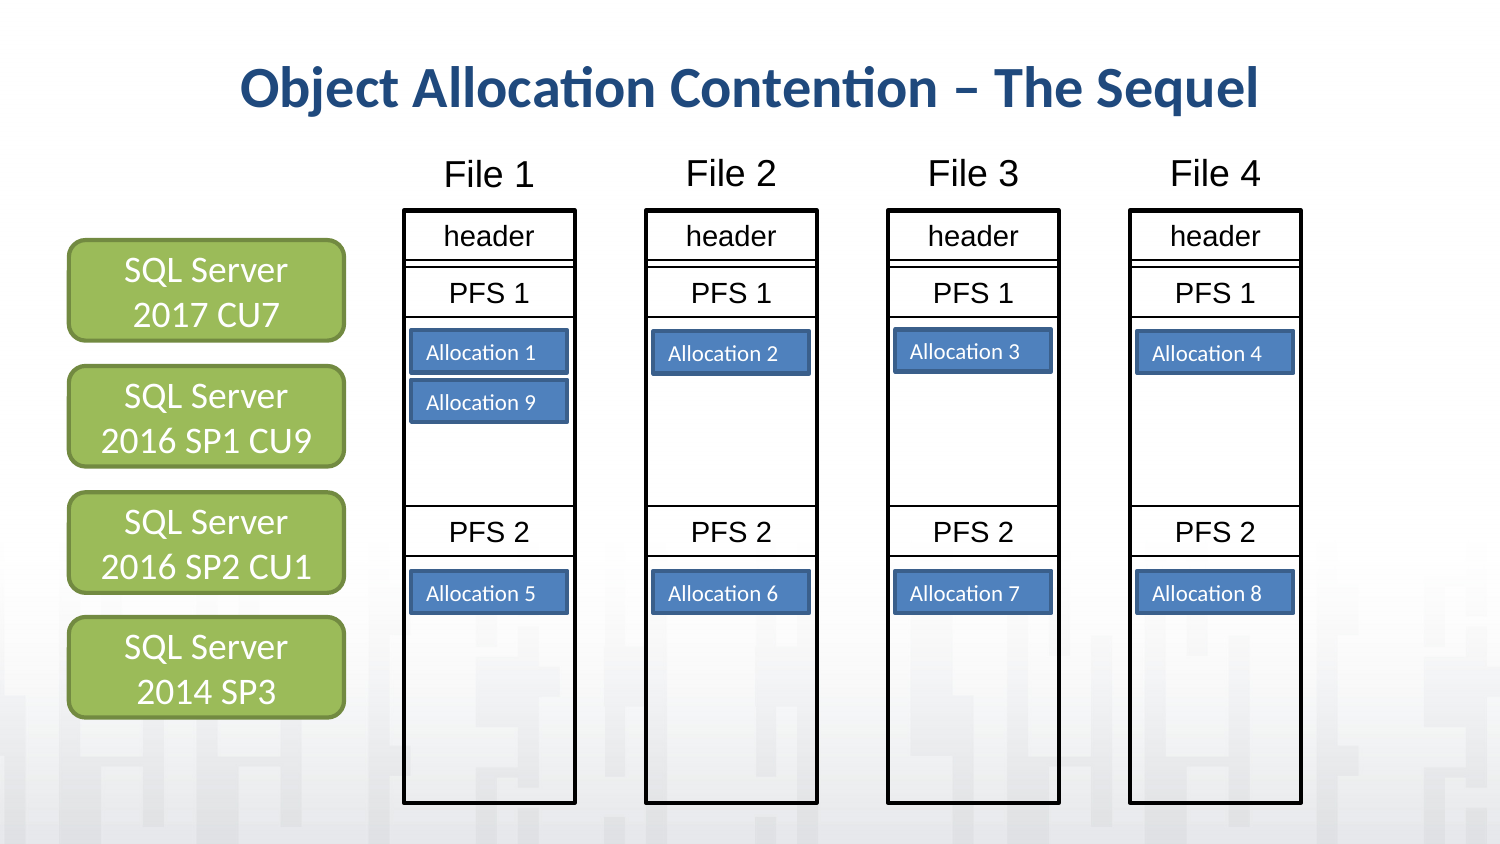

# Object Allocation Contention – The Sequel
File 2
File 3
File 4
File 1

header
PFS 1
PFS 2

header
PFS 1
PFS 2

header
PFS 1
PFS 2

header
PFS 1
PFS 2
SQL Server 2017 CU7
Allocation 3
Allocation 1
Allocation 4
Allocation 2
SQL Server 2016 SP1 CU9
Allocation 9
SQL Server 2016 SP2 CU1
Allocation 5
Allocation 6
Allocation 7
Allocation 8
SQL Server 2014 SP3